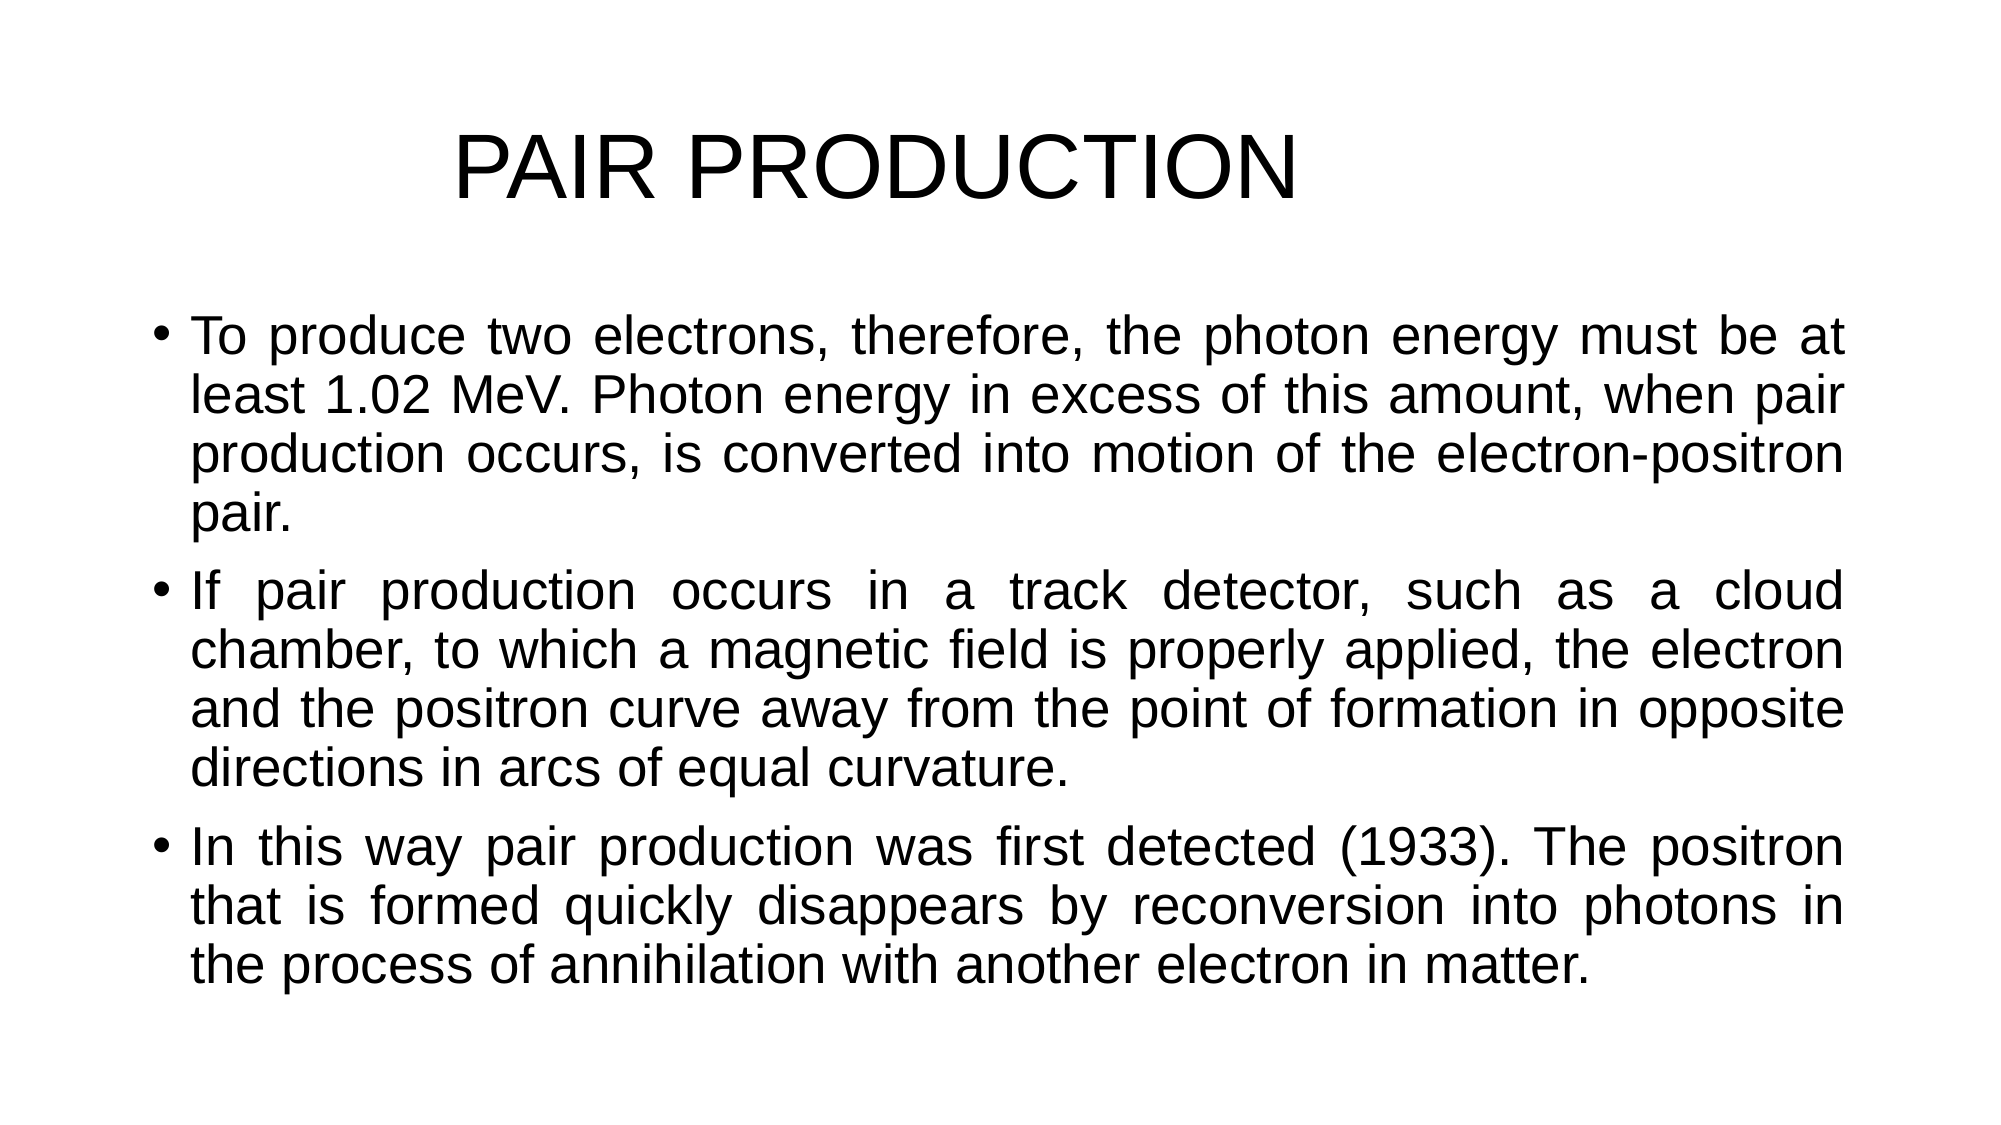

# PAIR PRODUCTION
To produce two electrons, therefore, the photon energy must be at least 1.02 MeV. Photon energy in excess of this amount, when pair production occurs, is converted into motion of the electron-positron pair.
If pair production occurs in a track detector, such as a cloud chamber, to which a magnetic field is properly applied, the electron and the positron curve away from the point of formation in opposite directions in arcs of equal curvature.
In this way pair production was first detected (1933). The positron that is formed quickly disappears by reconversion into photons in the process of annihilation with another electron in matter.